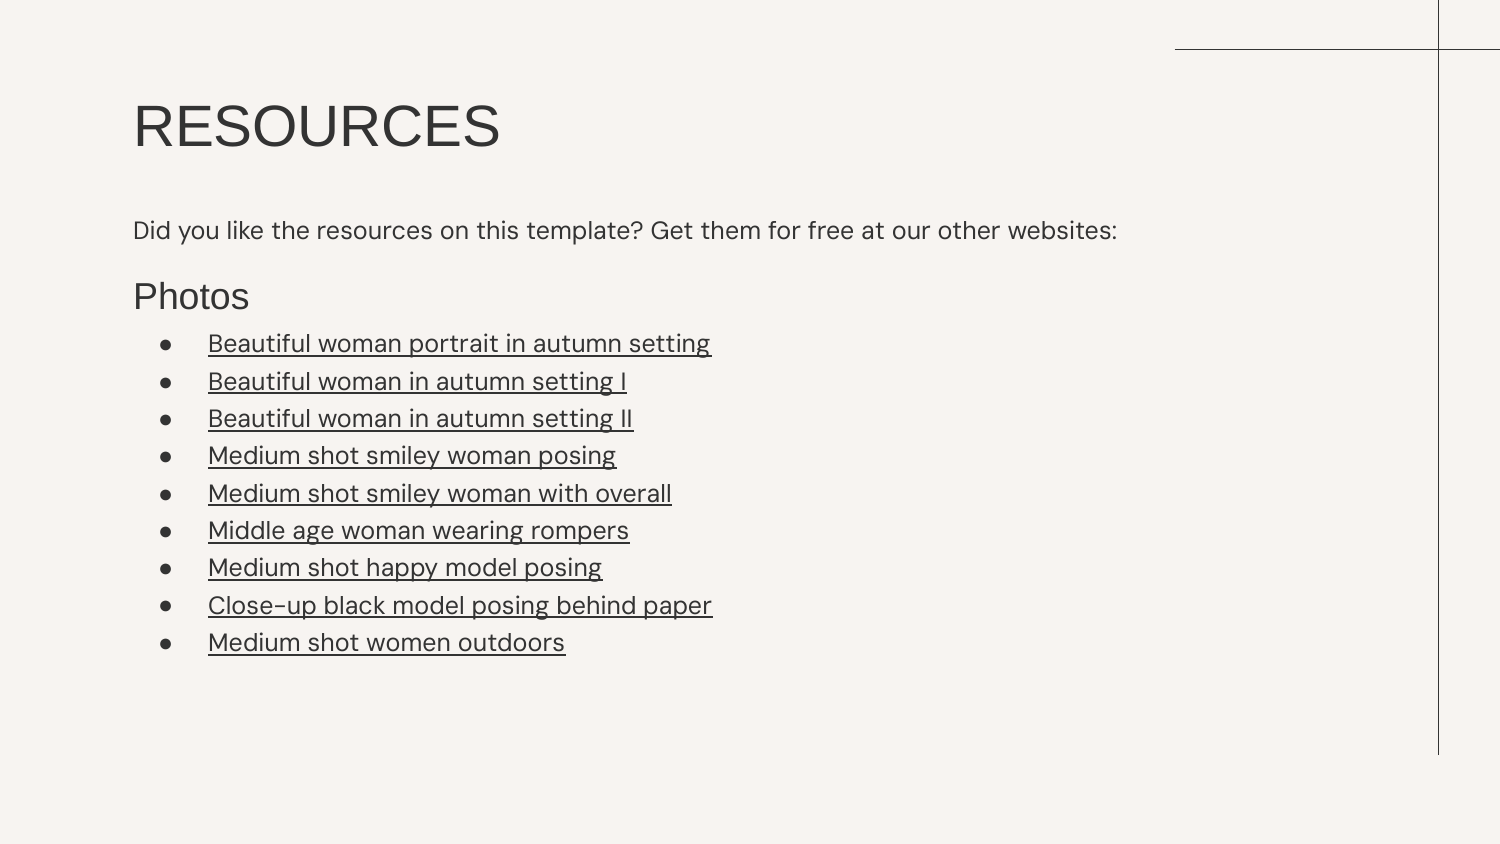

# RESOURCES
Did you like the resources on this template? Get them for free at our other websites:
Photos
Beautiful woman portrait in autumn setting
Beautiful woman in autumn setting I
Beautiful woman in autumn setting II
Medium shot smiley woman posing
Medium shot smiley woman with overall
Middle age woman wearing rompers
Medium shot happy model posing
Close-up black model posing behind paper
Medium shot women outdoors